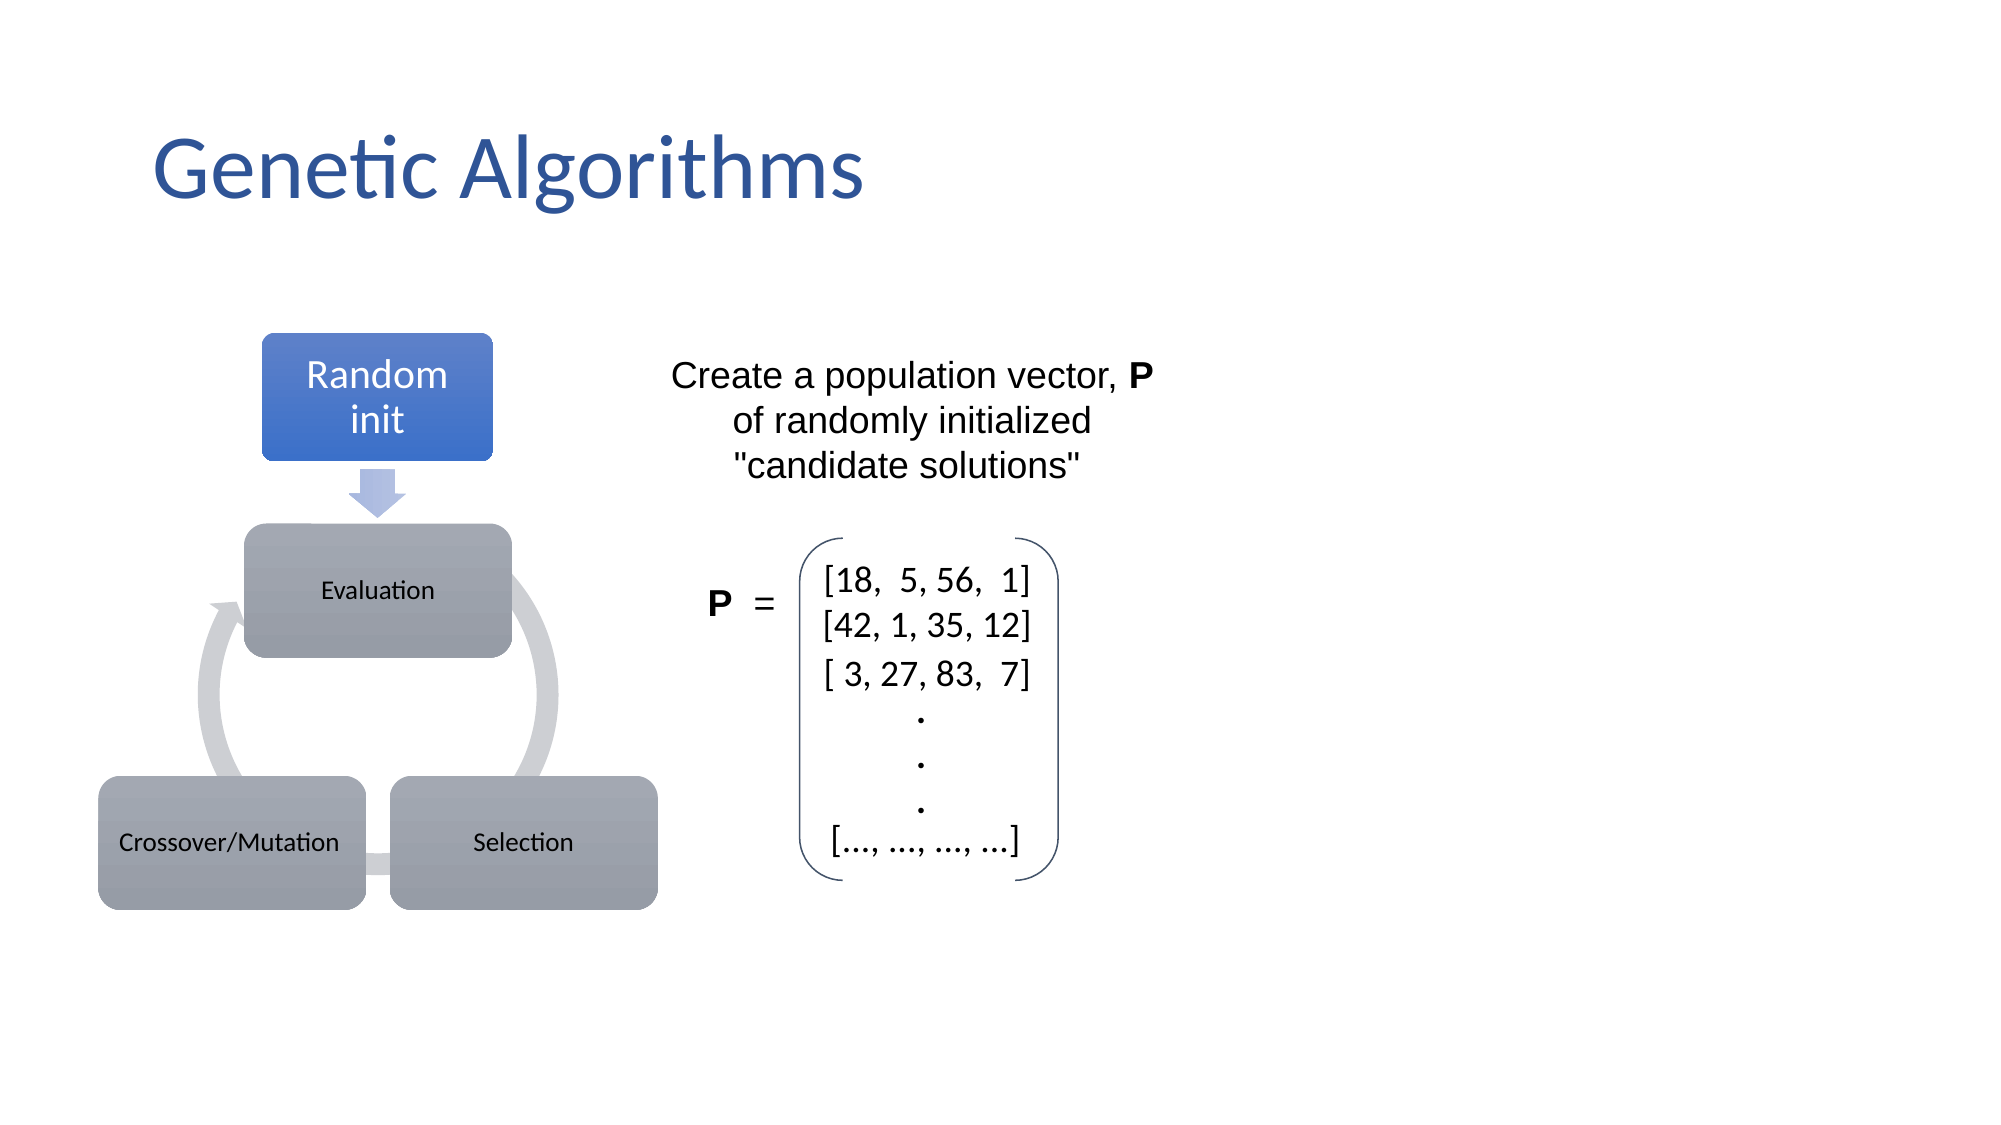

# Genetic Algorithms

Random init

Evaluation
Create a population vector, P of randomly initialized "candidate solutions"

Evaluation

Crossover/Mutation
Selection

[18,  5, 56,  1]
P  =
[42, 1, 35, 12]
[ 3, 27, 83,  7]
.
.
.
[..., ..., ..., ...]